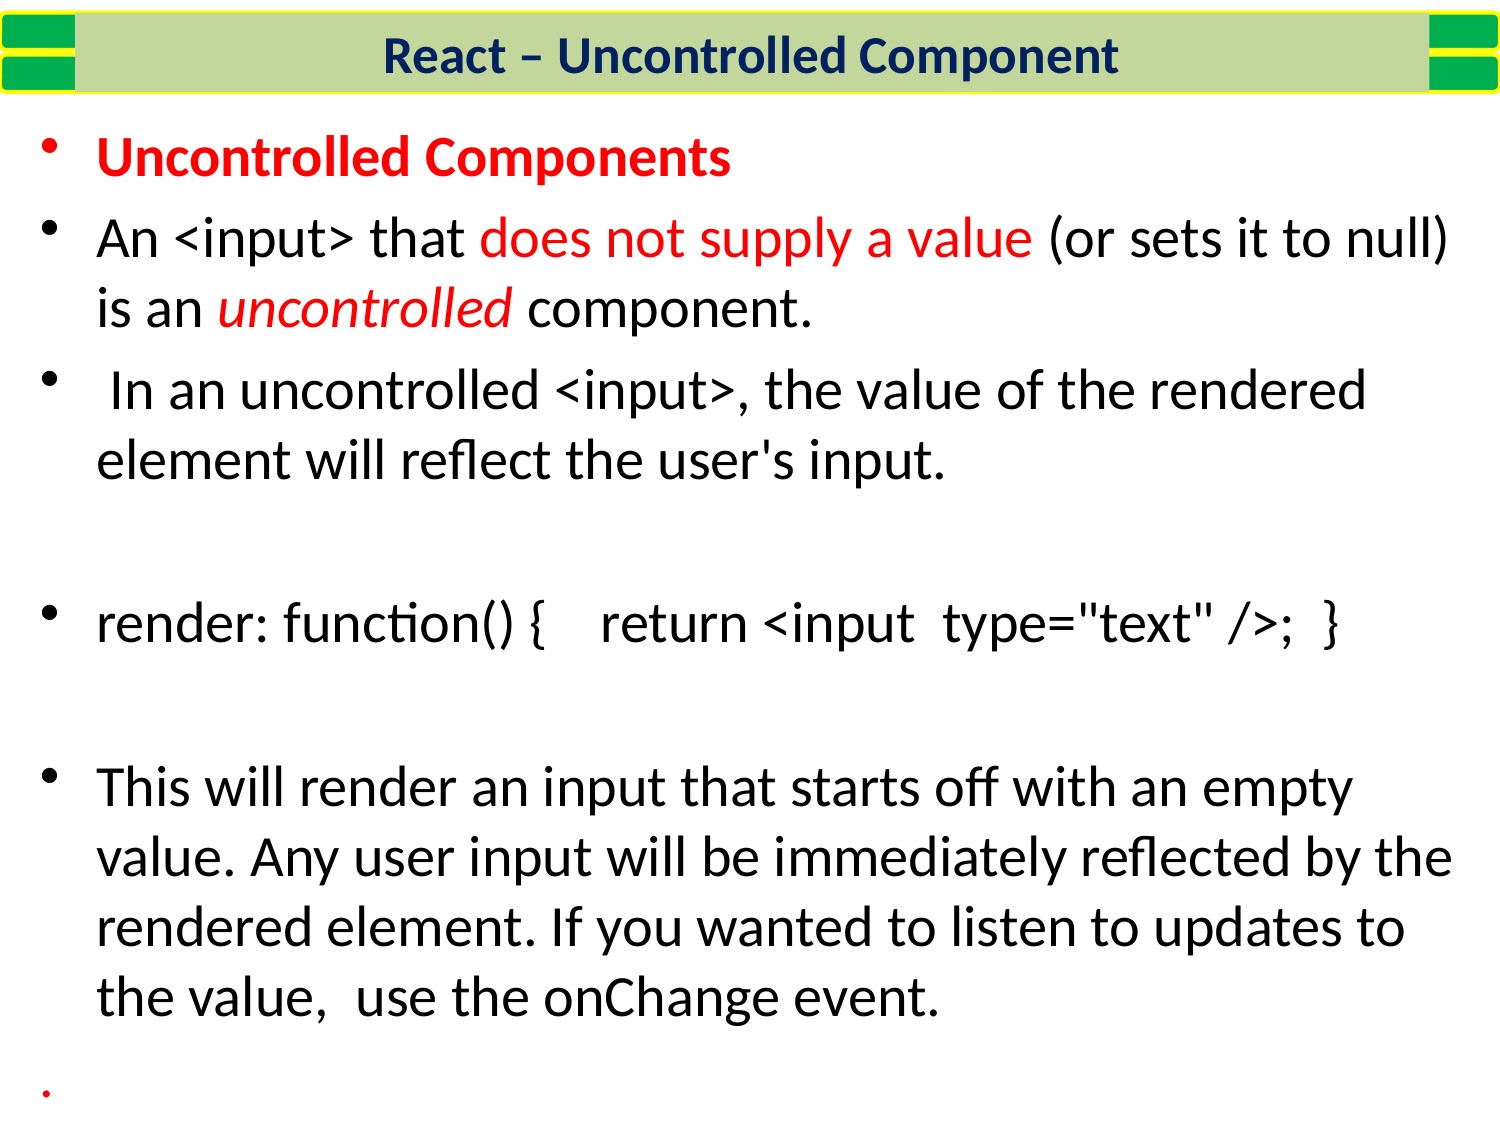

React – Uncontrolled Component

Uncontrolled Components
An <input> that does not supply a value (or sets it to null) is an uncontrolled component.
 In an uncontrolled <input>, the value of the rendered element will reflect the user's input.

render: function() {    return <input  type="text" />;  }

This will render an input that starts off with an empty value. Any user input will be immediately reflected by the rendered element. If you wanted to listen to updates to the value,  use the onChange event.
.